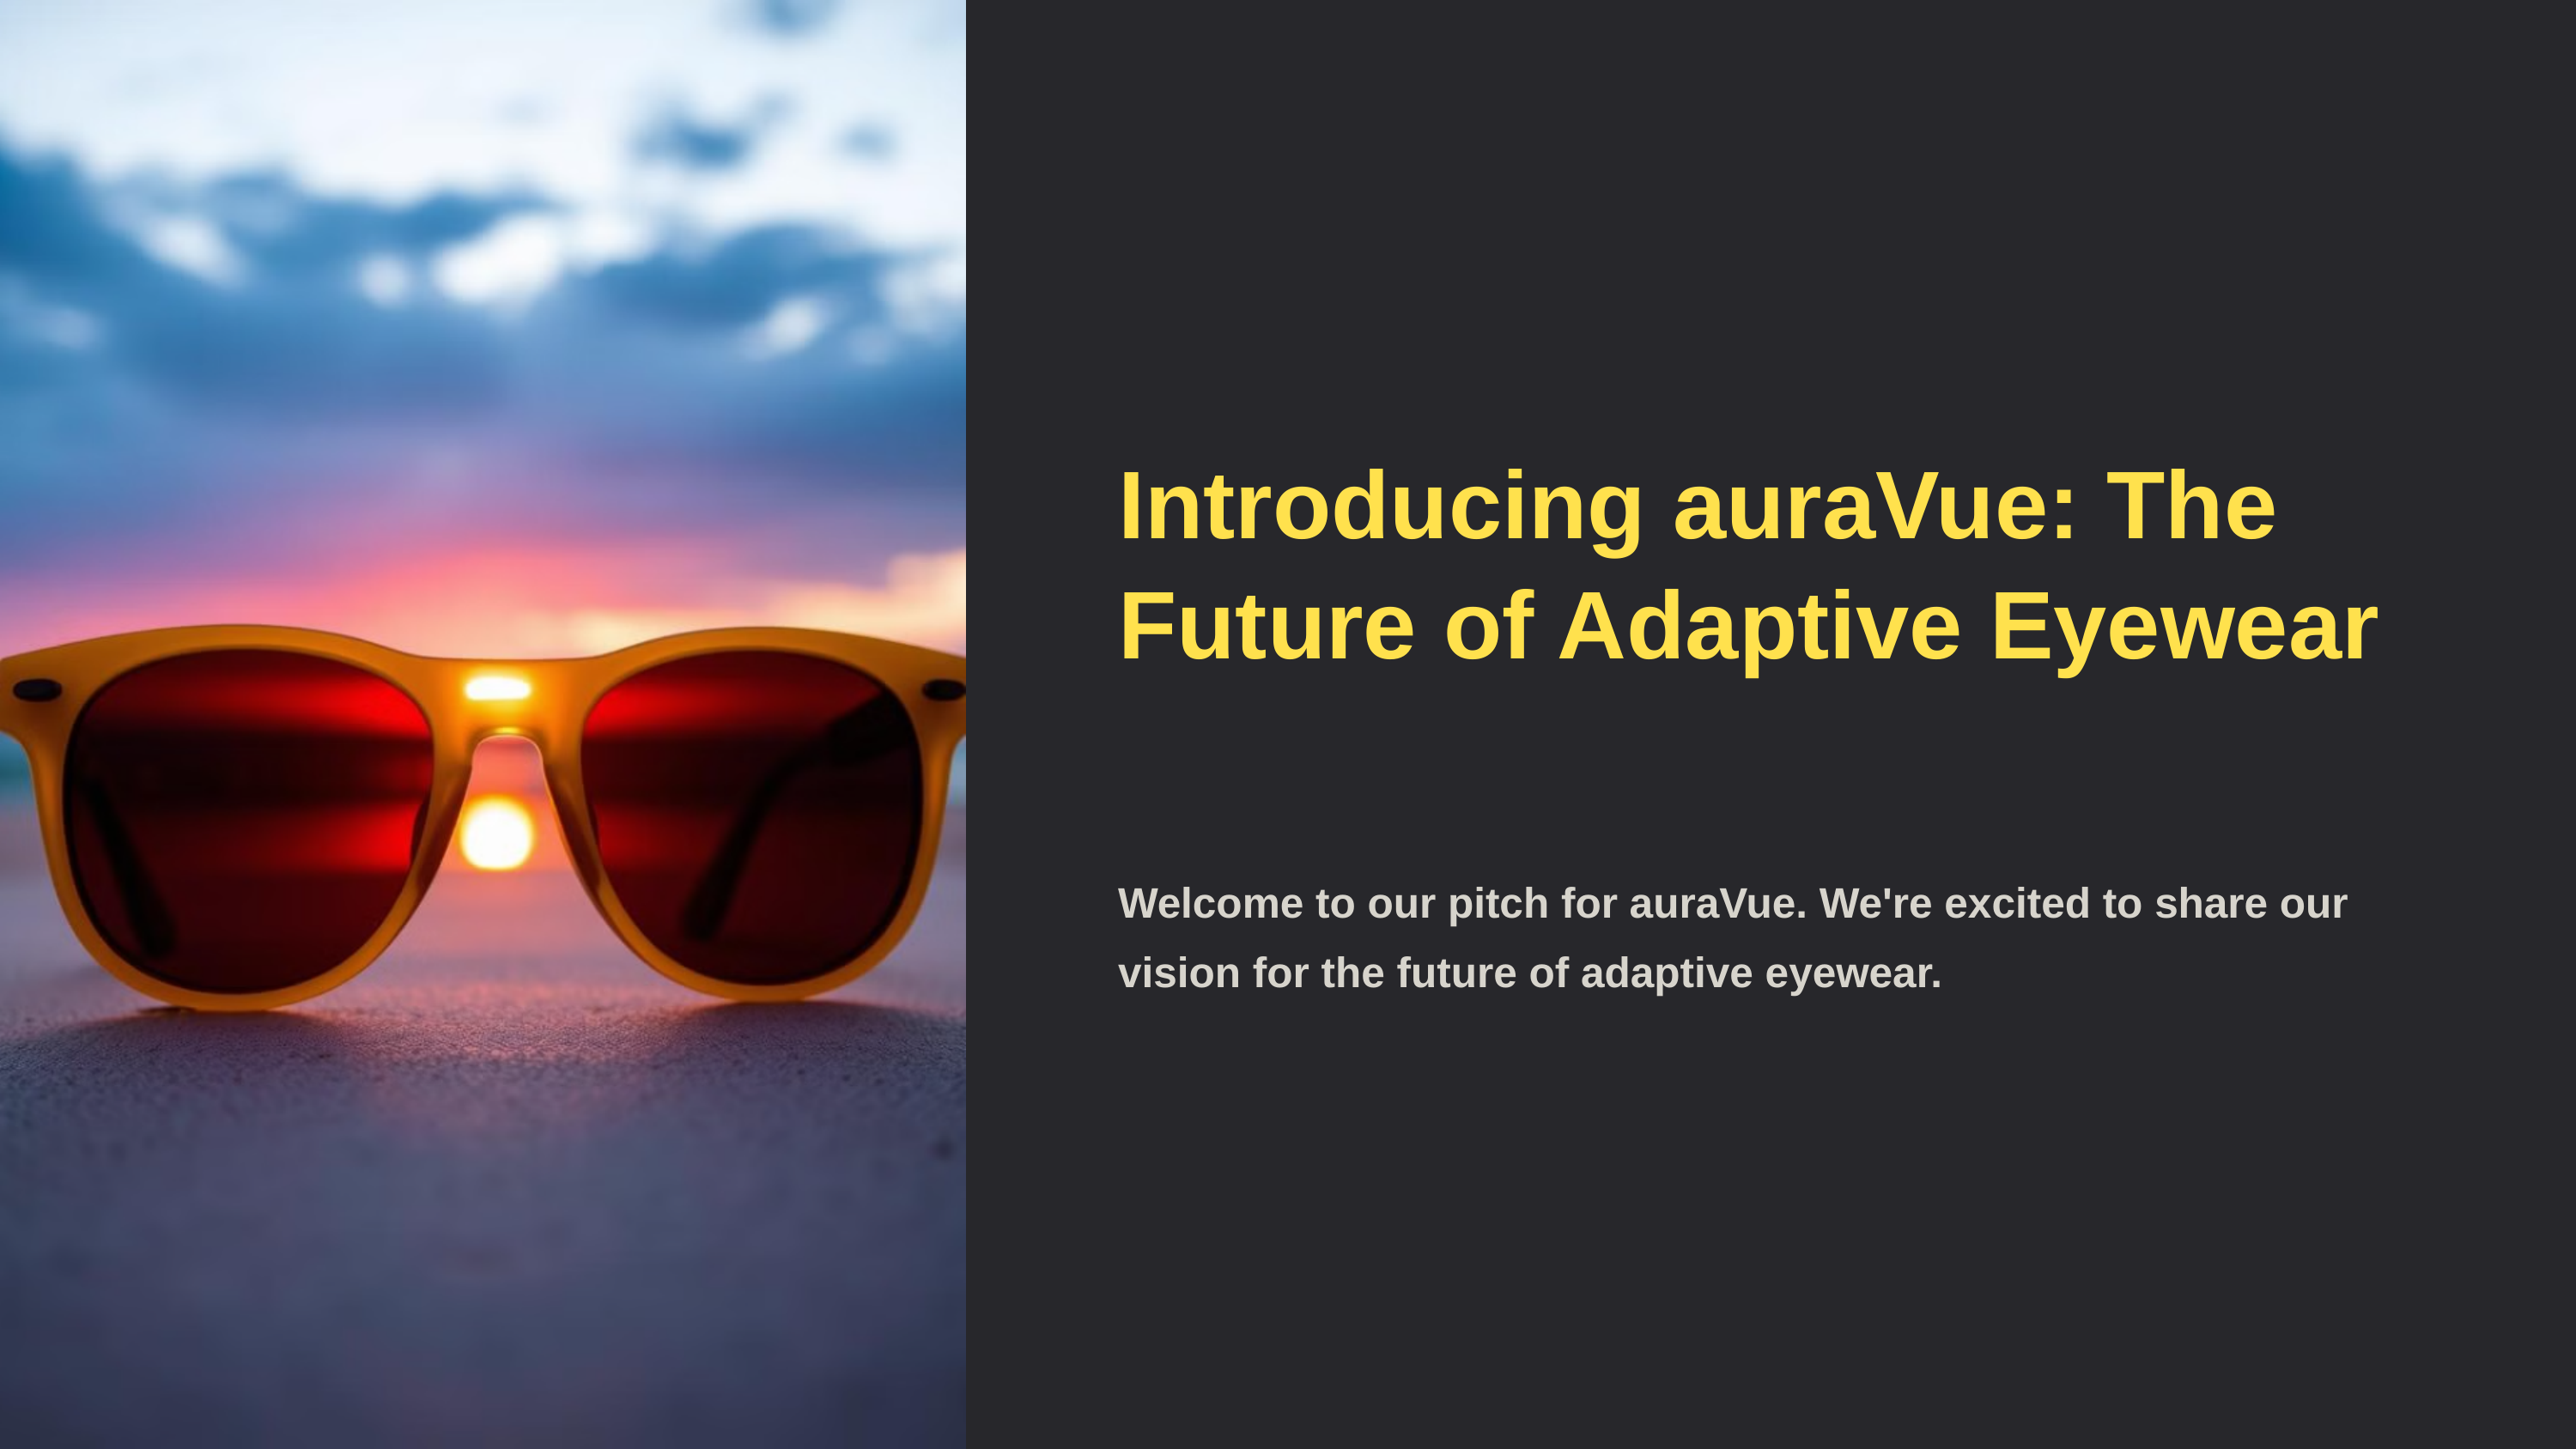

Introducing auraVue: The Future of Adaptive Eyewear

Welcome to our pitch for auraVue. We're excited to share our vision for the future of adaptive eyewear.